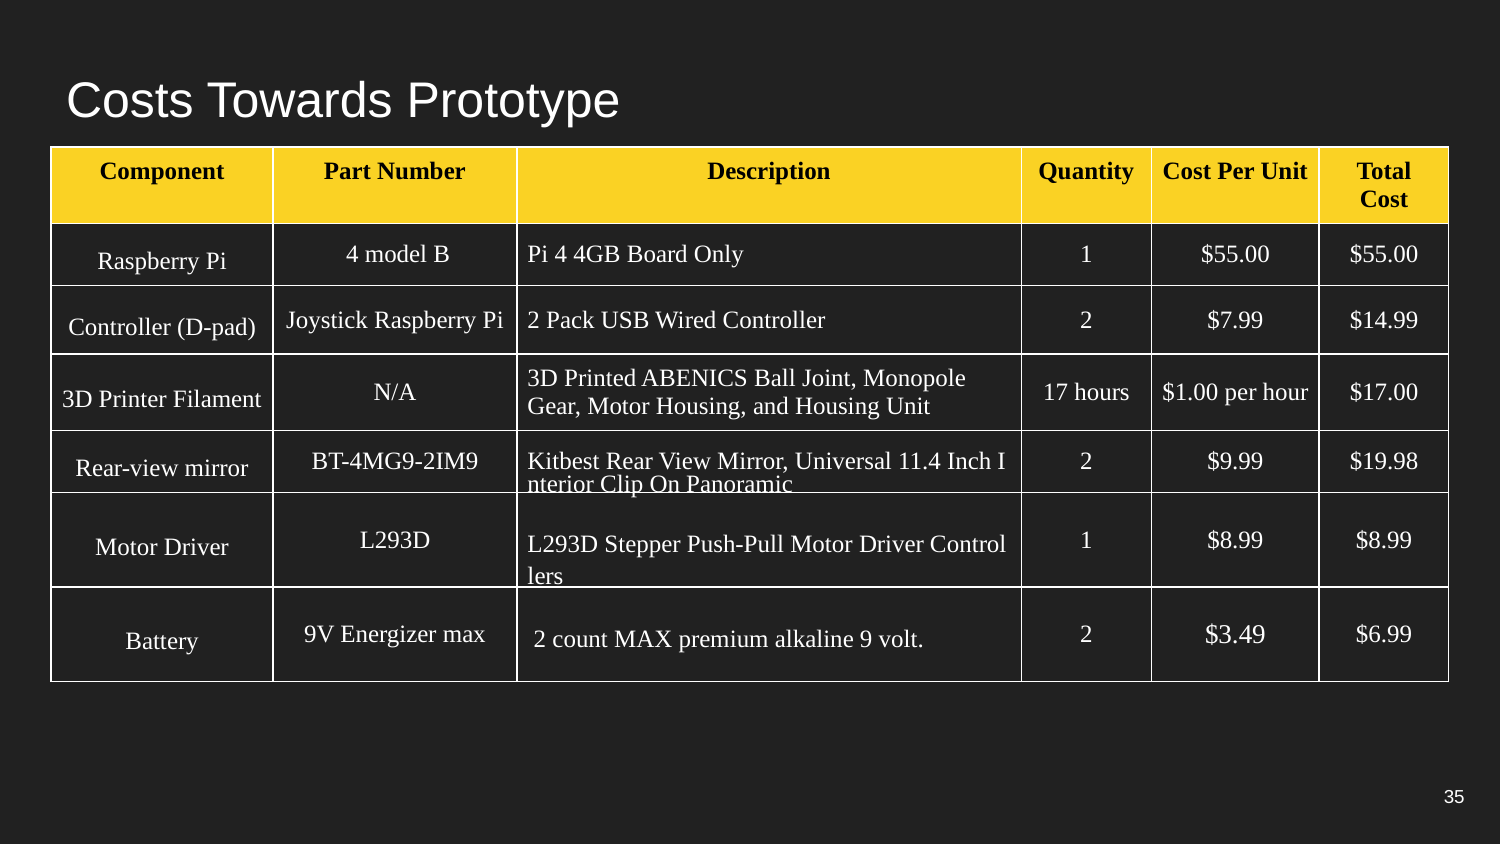

# Costs Towards Prototype
| Component | Part Number | Description | Quantity | Cost Per Unit | Total Cost |
| --- | --- | --- | --- | --- | --- |
| Raspberry Pi | 4 model B | Pi 4 4GB Board Only | 1 | $55.00 | $55.00 |
| Controller (D-pad) | Joystick Raspberry Pi | 2 Pack USB Wired Controller | 2 | $7.99 | $14.99 |
| 3D Printer Filament | N/A | 3D Printed ABENICS Ball Joint, Monopole Gear, Motor Housing, and Housing Unit | 17 hours | $1.00 per hour | $17.00 |
| Rear-view mirror | BT-4MG9-2IM9 | Kitbest Rear View Mirror, Universal 11.4 Inch Interior Clip On Panoramic | 2 | $9.99 | $19.98 |
| Motor Driver | L293D | L293D Stepper Push-Pull Motor Driver Controllers | 1 | $8.99 | $8.99 |
| Battery | 9V Energizer max | 2 count MAX premium alkaline 9 volt. | 2 | $3.49 | $6.99 |
35